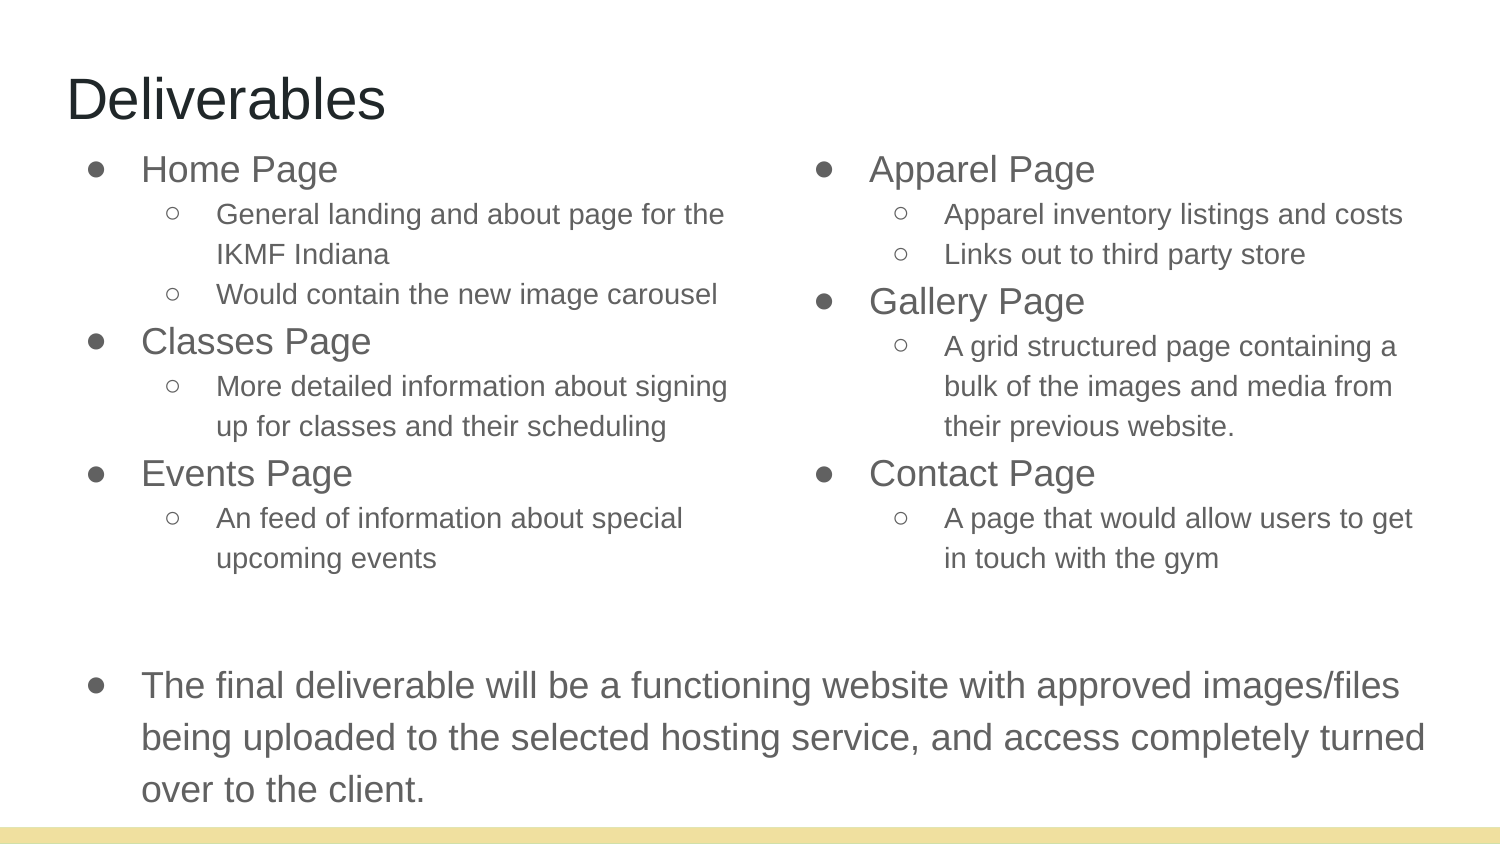

# Deliverables
Home Page
General landing and about page for the IKMF Indiana
Would contain the new image carousel
Classes Page
More detailed information about signing up for classes and their scheduling
Events Page
An feed of information about special upcoming events
Apparel Page
Apparel inventory listings and costs
Links out to third party store
Gallery Page
A grid structured page containing a bulk of the images and media from their previous website.
Contact Page
A page that would allow users to get in touch with the gym
The final deliverable will be a functioning website with approved images/files being uploaded to the selected hosting service, and access completely turned over to the client.